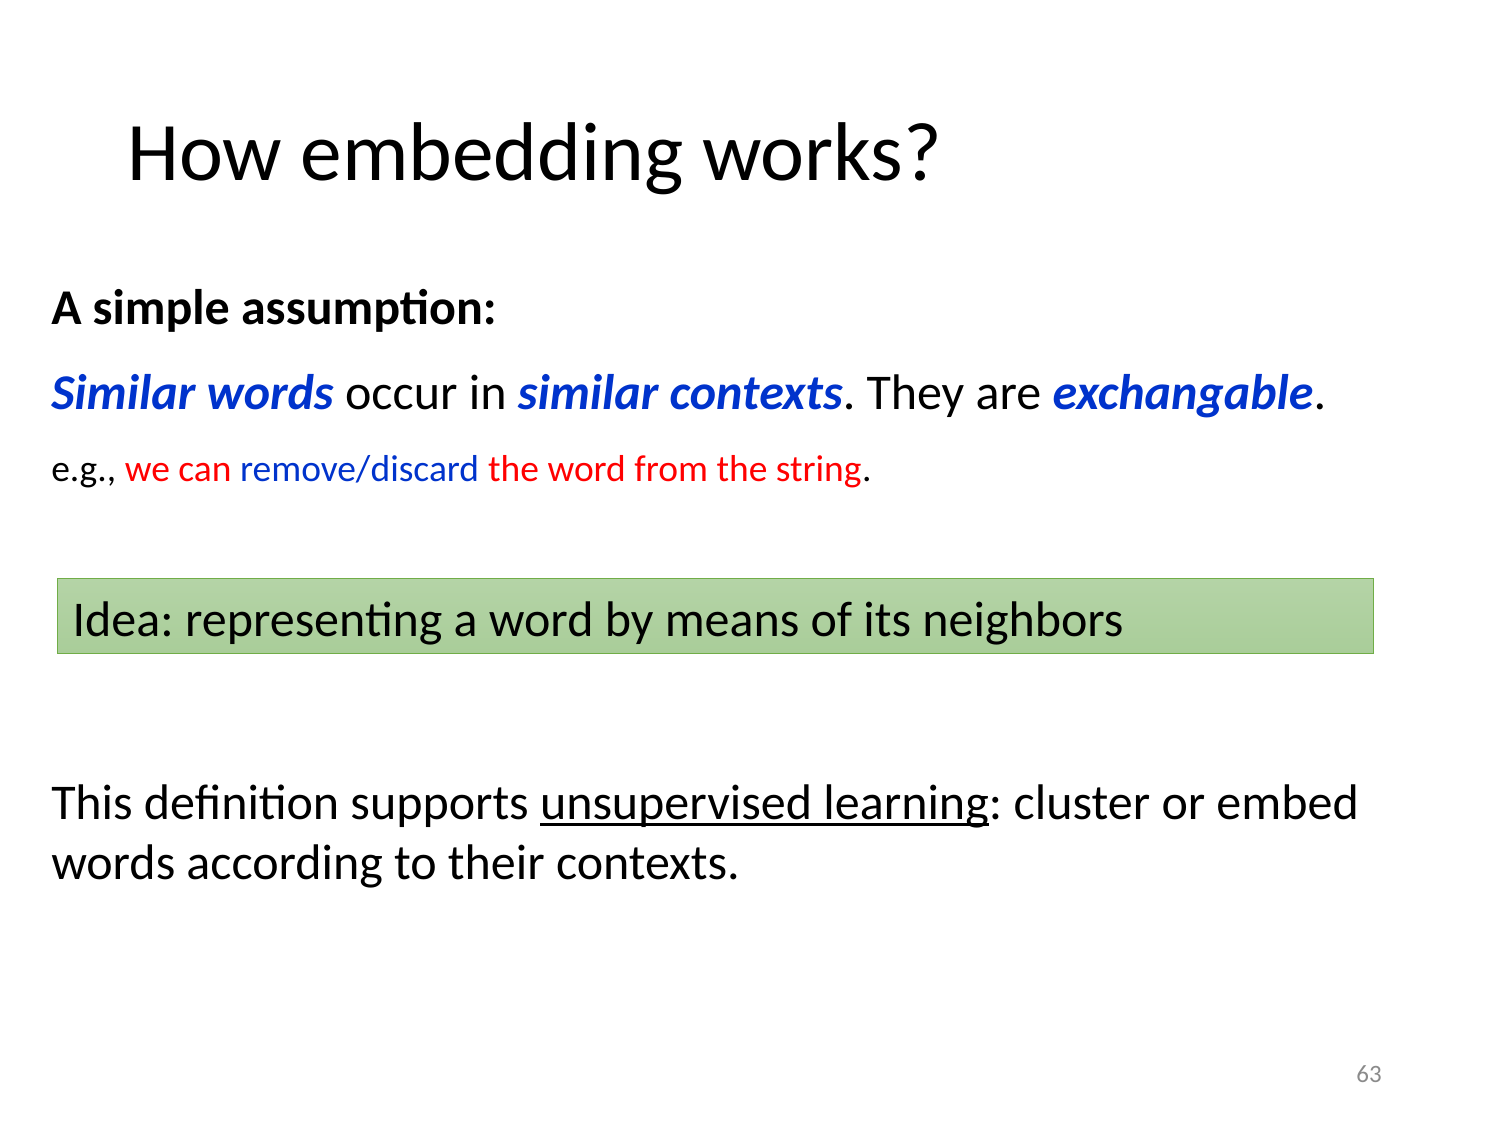

Vector Embedding: Word Similarity
# How embedding works?
A simple assumption:
Similar words occur in similar contexts. They are exchangable.
e.g., we can remove/discard the word from the string.

This definition supports unsupervised learning: cluster or embed words according to their contexts.

Idea: representing a word by means of its neighbors
63